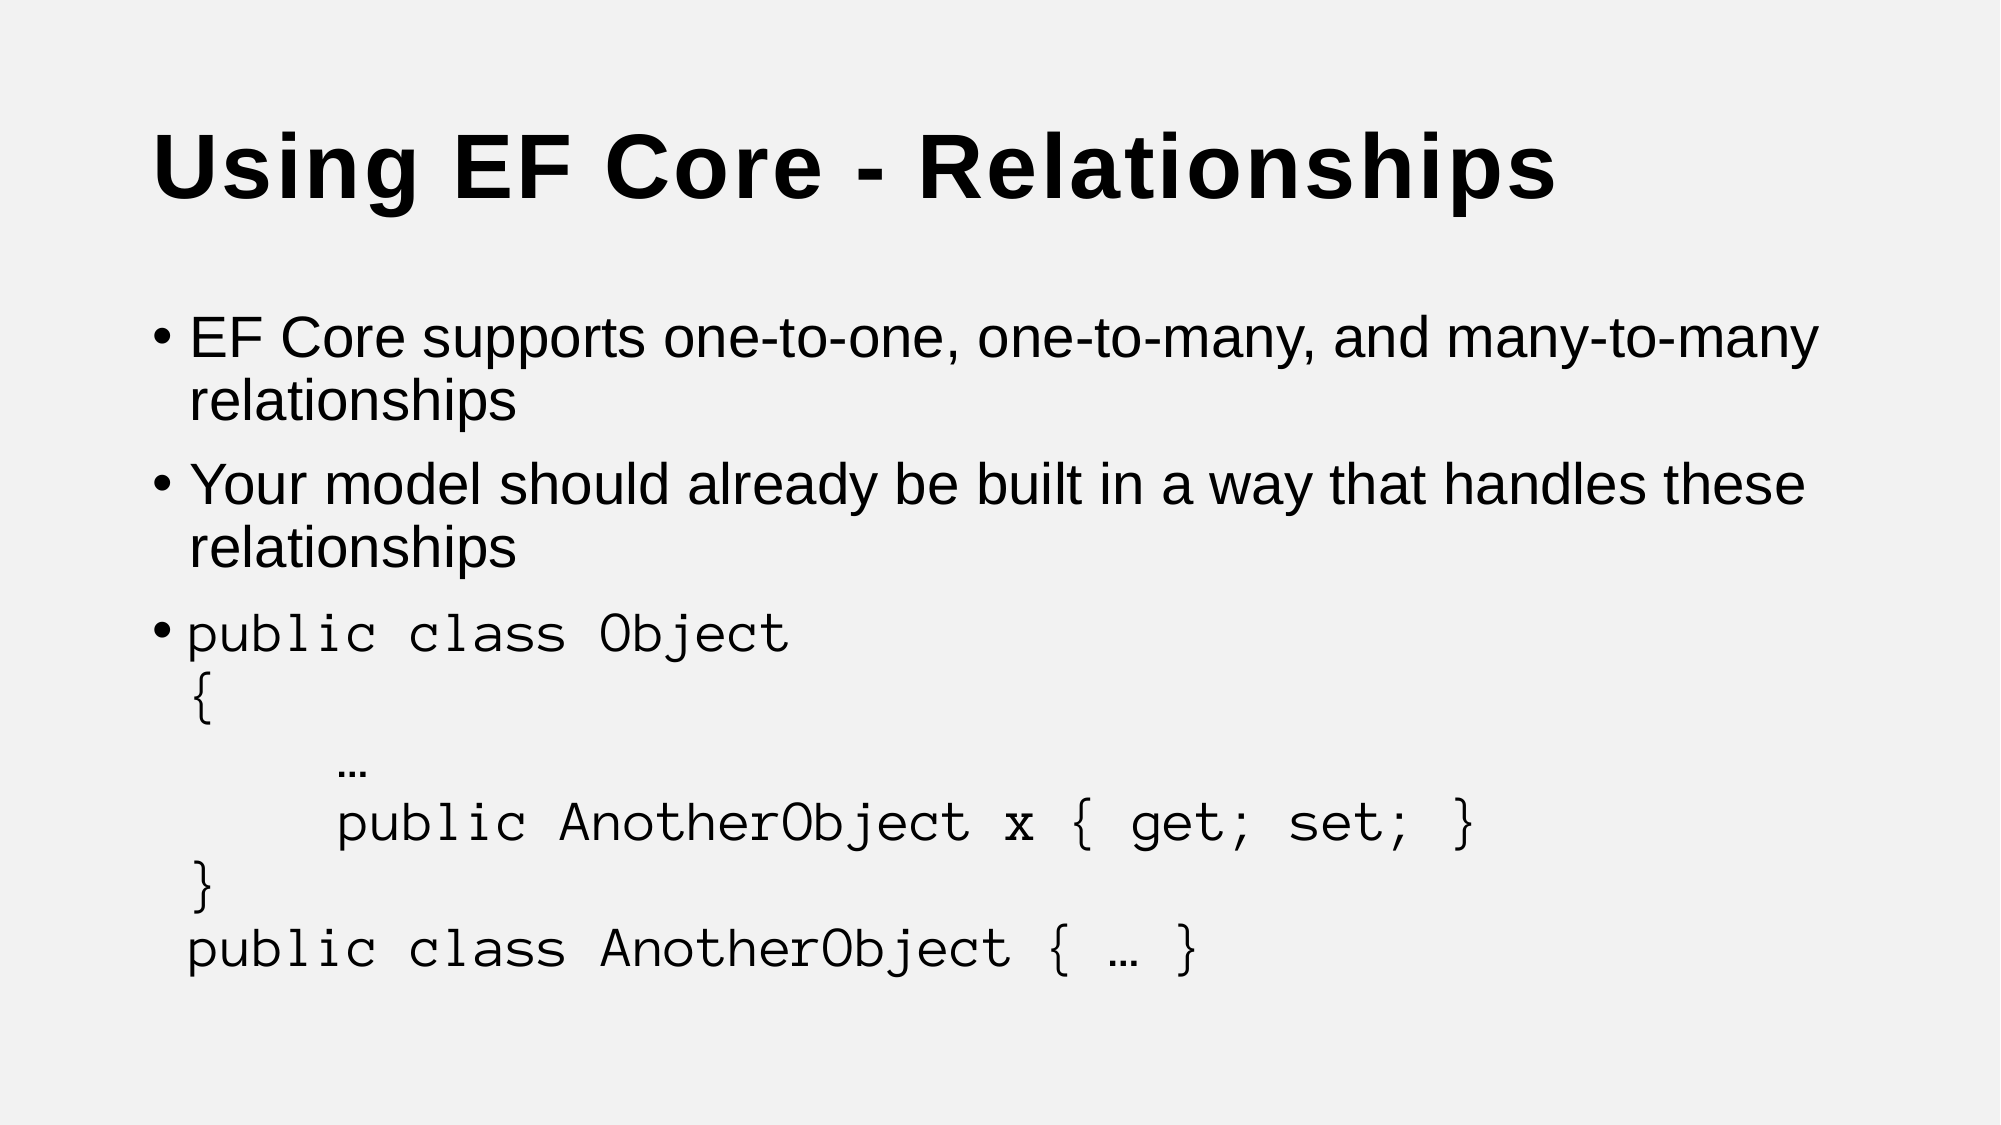

# Using EF Core - Relationships
EF Core supports one-to-one, one-to-many, and many-to-many relationships
Your model should already be built in a way that handles these relationships
public class Object
{
	…
	public AnotherObject x { get; set; }
}
public class AnotherObject { … }